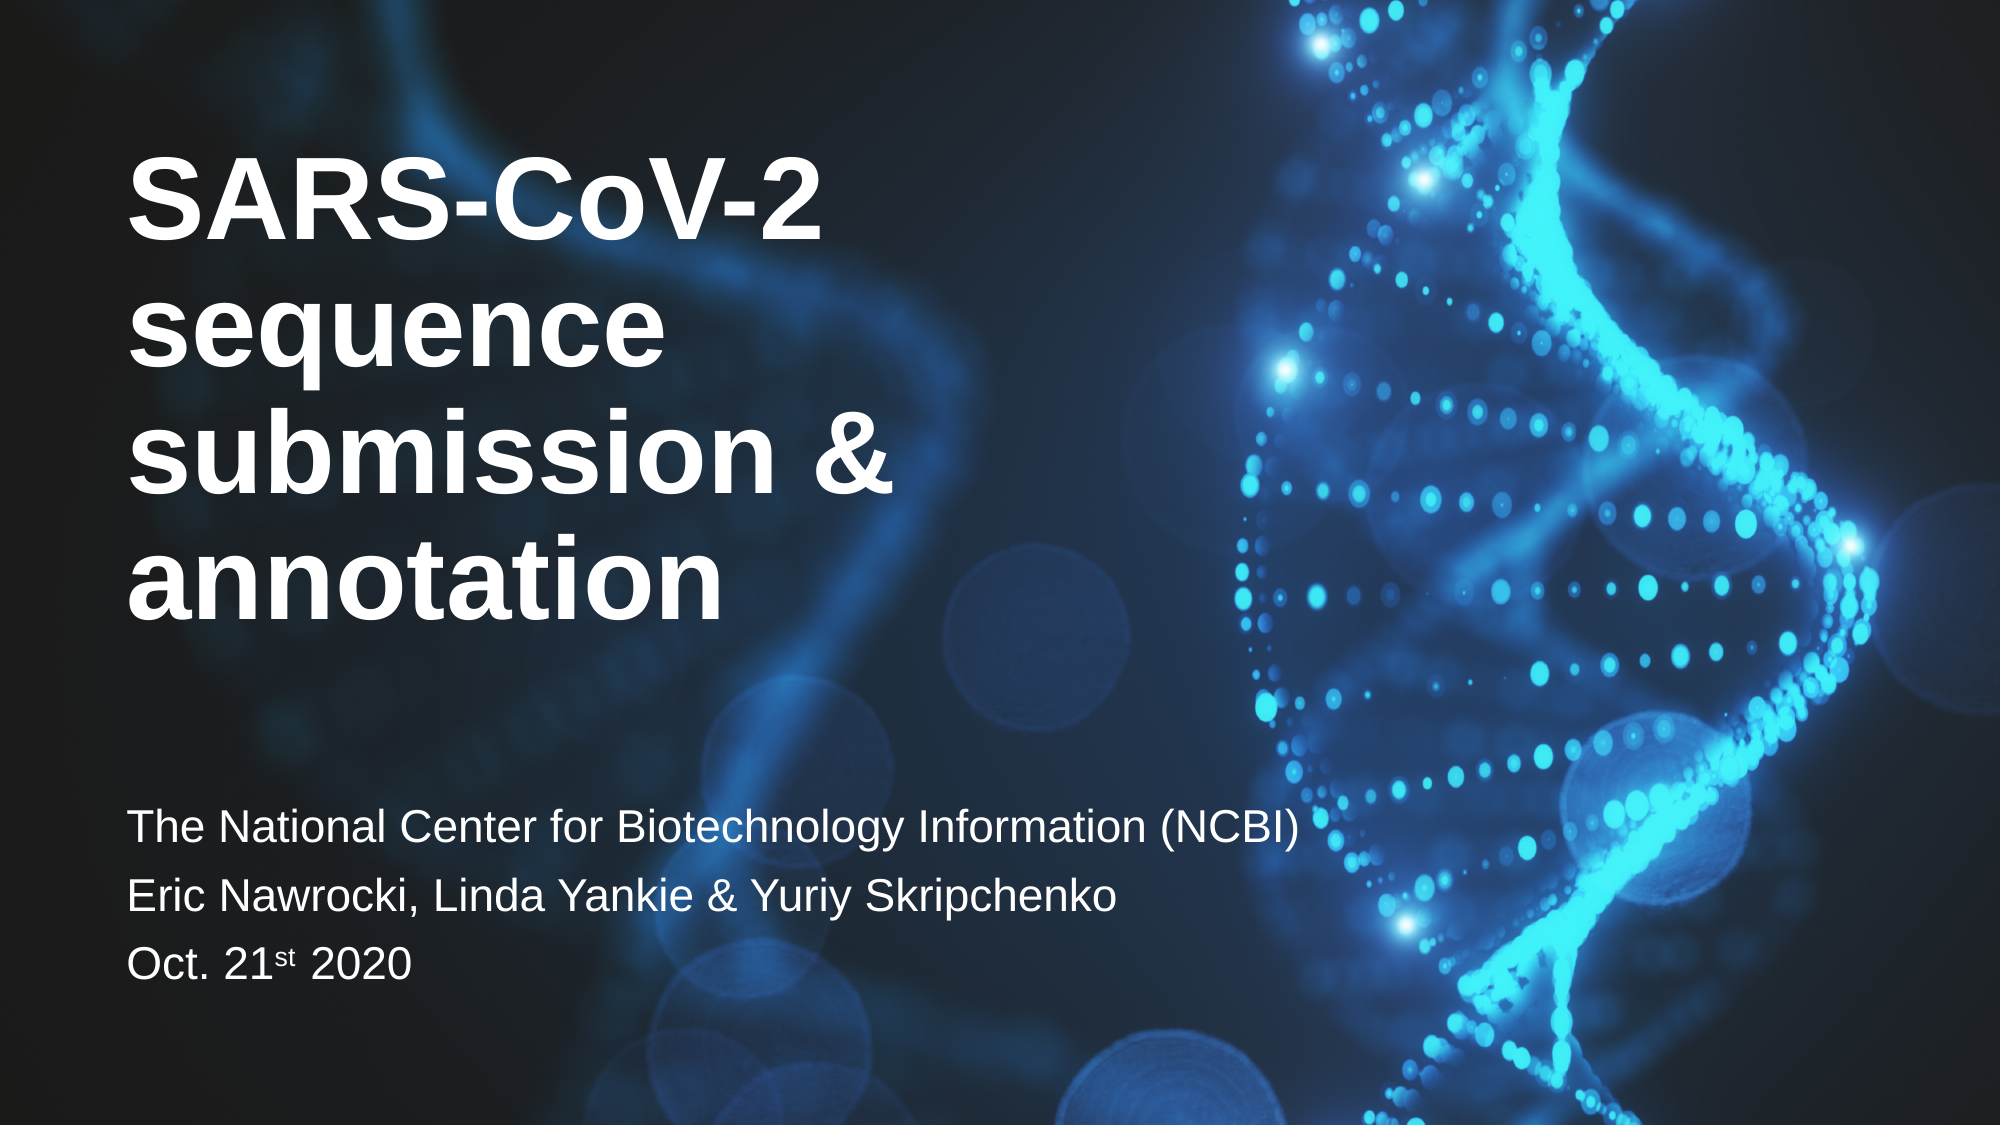

# SARS-CoV-2 sequence submission & annotation
The National Center for Biotechnology Information (NCBI)
Eric Nawrocki, Linda Yankie & Yuriy Skripchenko
Oct. 21st  2020